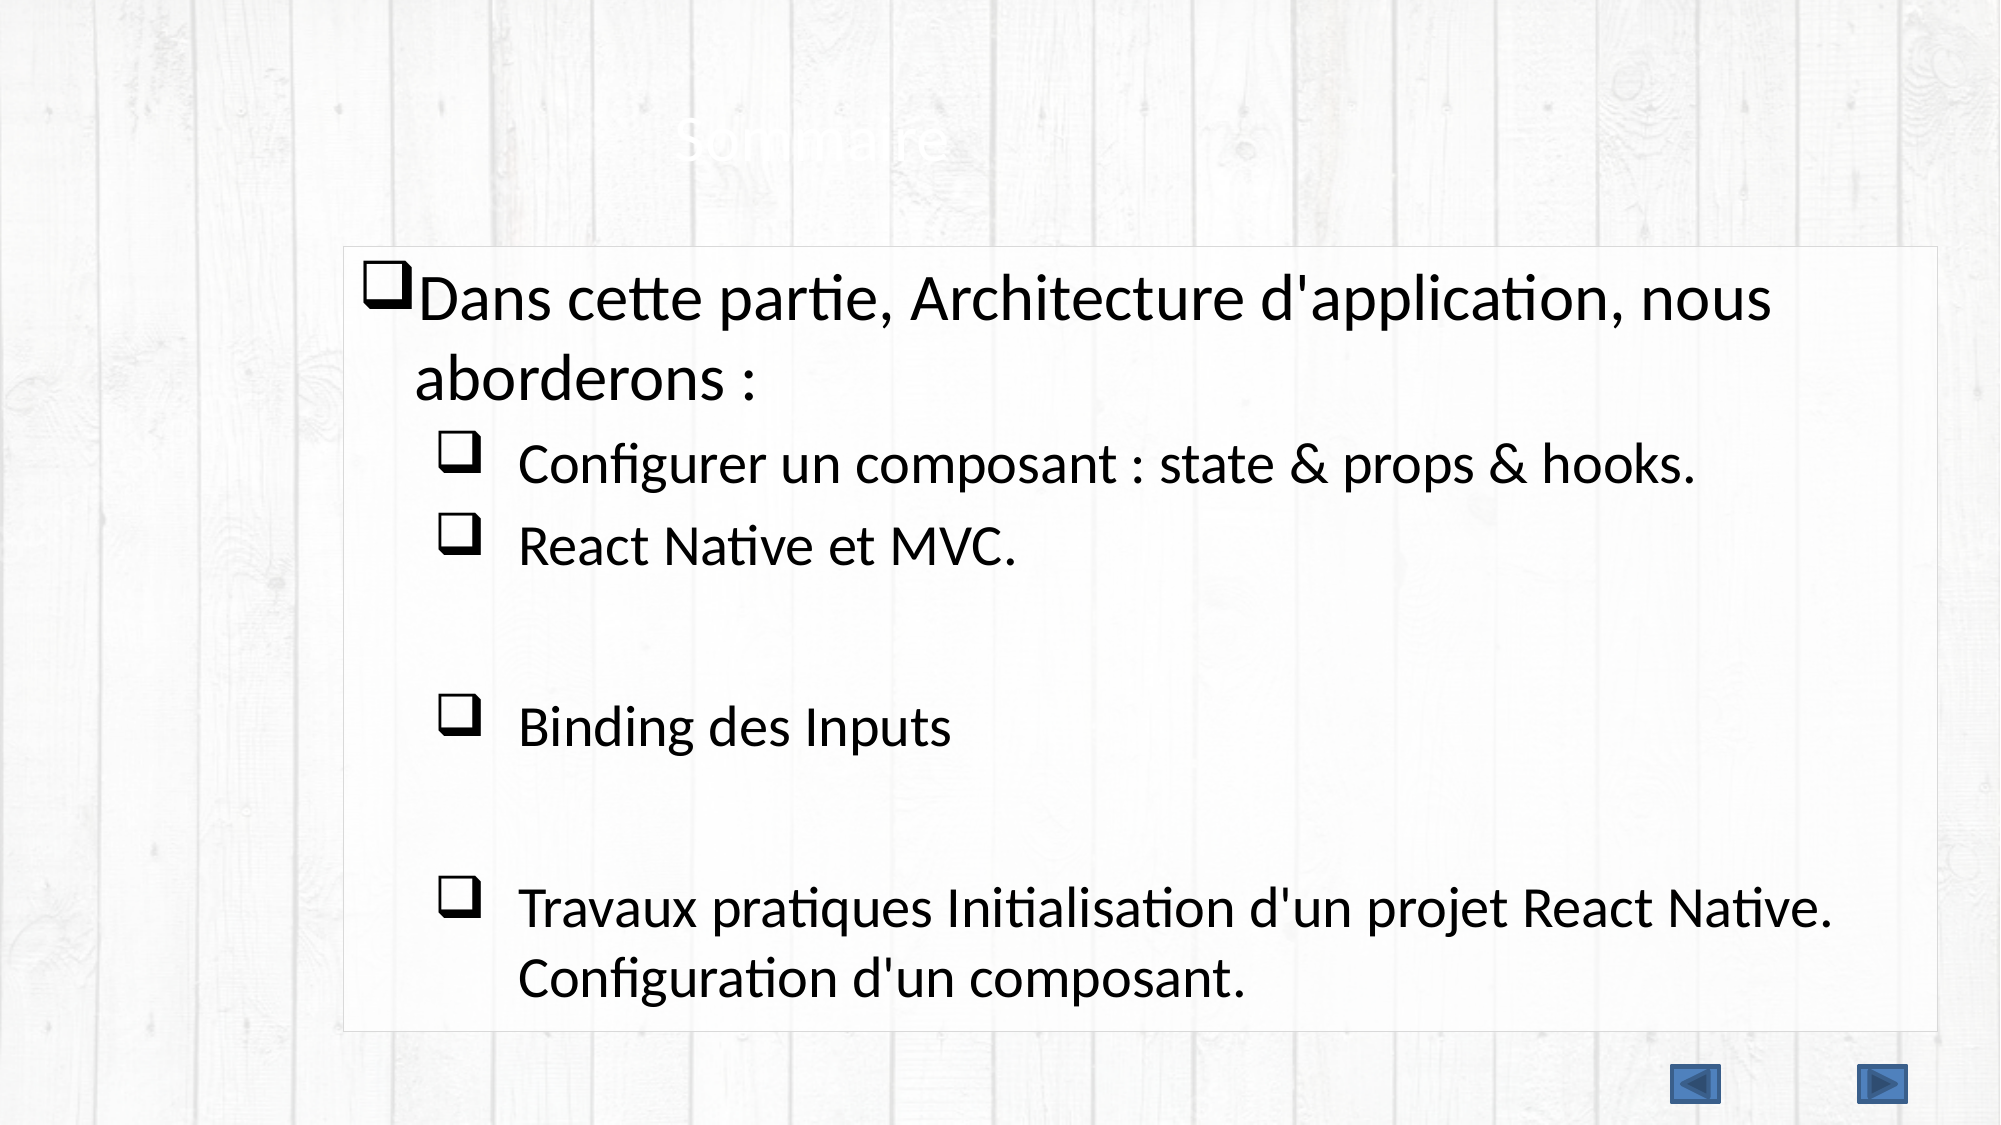

# Sommaire
Dans cette partie, Architecture d'application, nous aborderons :
Configurer un composant : state & props & hooks.
React Native et MVC.

Binding des Inputs

Travaux pratiques Initialisation d'un projet React Native. Configuration d'un composant.